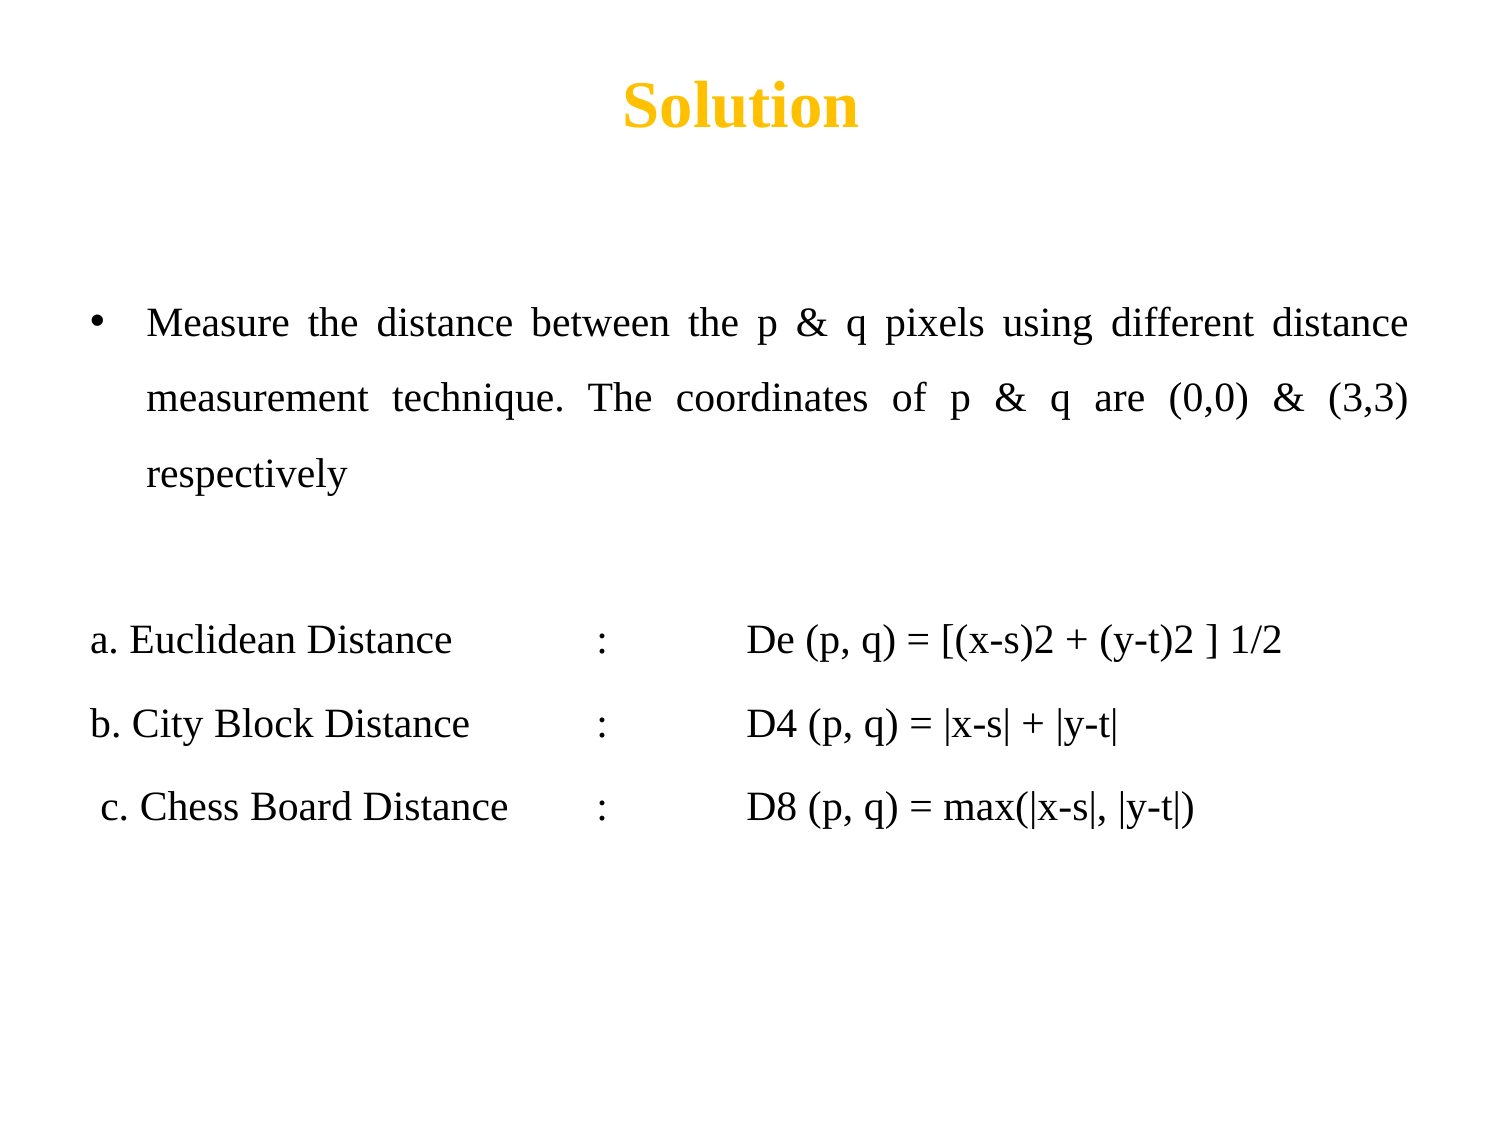

# Solution
Measure the distance between the p & q pixels using different distance measurement technique. The coordinates of p & q are (0,0) & (3,3) respectively

a. Euclidean Distance 	: 	De (p, q) = [(x-s)2 + (y-t)2 ] 1/2
b. City Block Distance	: 	D4 (p, q) = |x-s| + |y-t|
 c. Chess Board Distance	: 	D8 (p, q) = max(|x-s|, |y-t|)